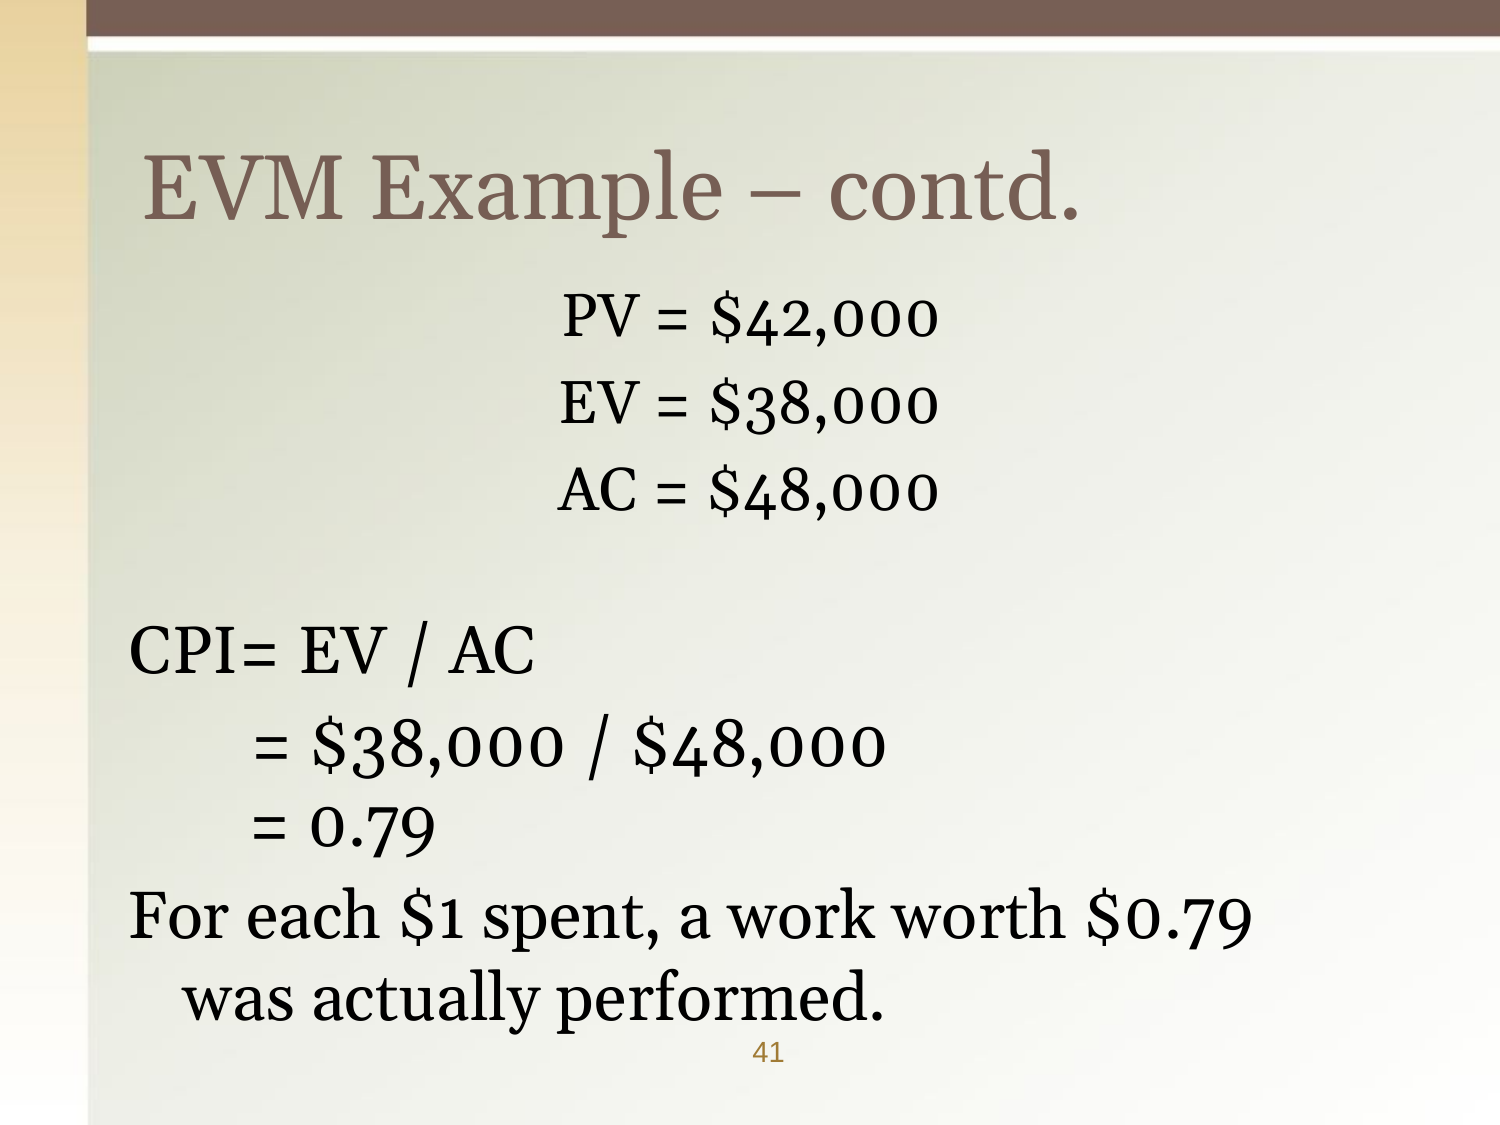

# EVM Example – contd.
PV = $42,000 EV = $38,000 AC = $48,000

CPI= EV / AC
= $38,000 / $48,000 = 0.79
For each $1 spent, a work worth $0.79 was actually performed.
41